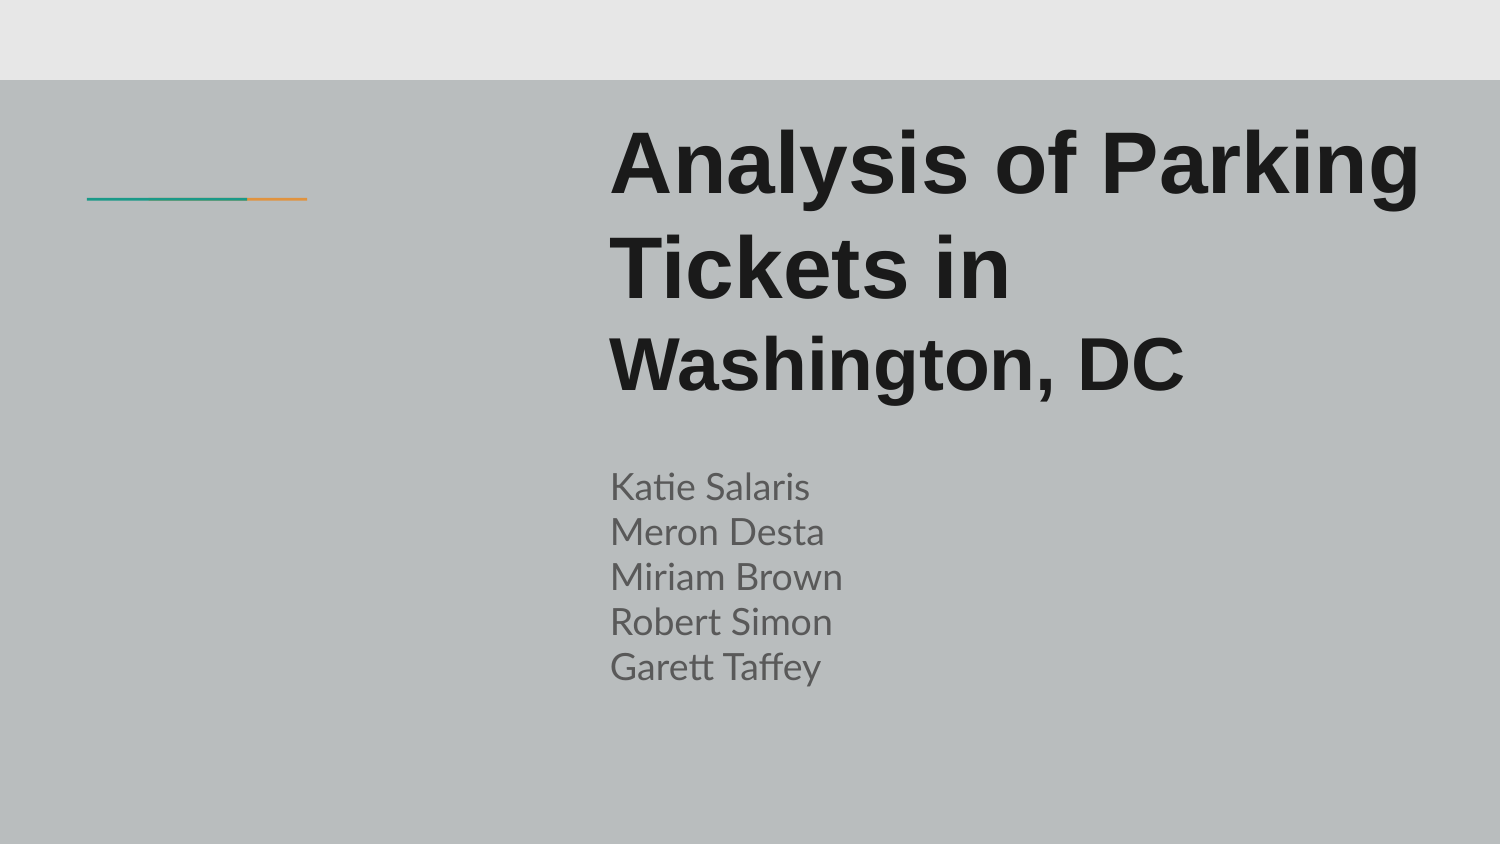

# Analysis of Parking Tickets in
Washington, DC
Katie Salaris
Meron Desta
Miriam Brown
Robert Simon
Garett Taffey